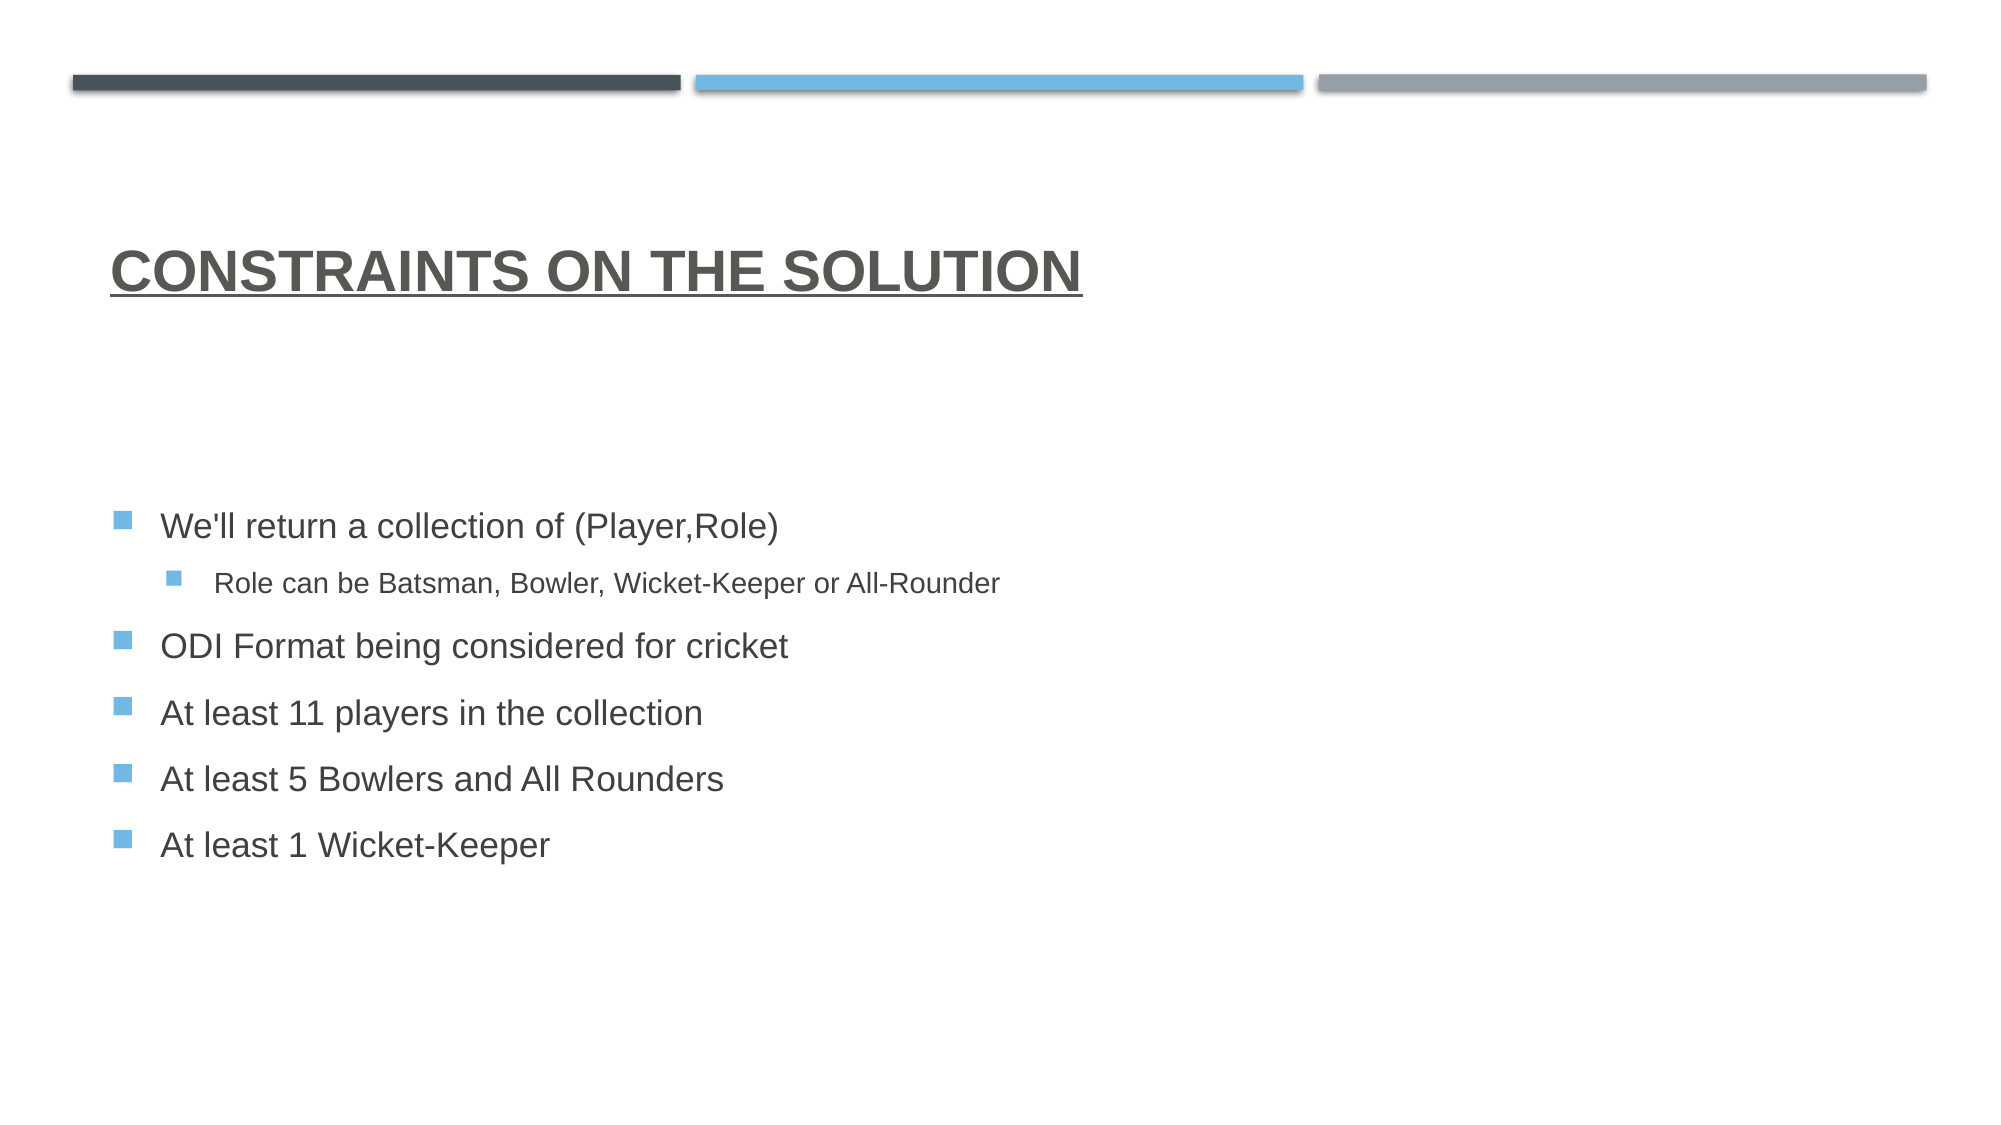

# CONSTRAINTS ON THE SOLUTION
We'll return a collection of (Player,Role)
Role can be Batsman, Bowler, Wicket-Keeper or All-Rounder
ODI Format being considered for cricket
At least 11 players in the collection
At least 5 Bowlers and All Rounders
At least 1 Wicket-Keeper